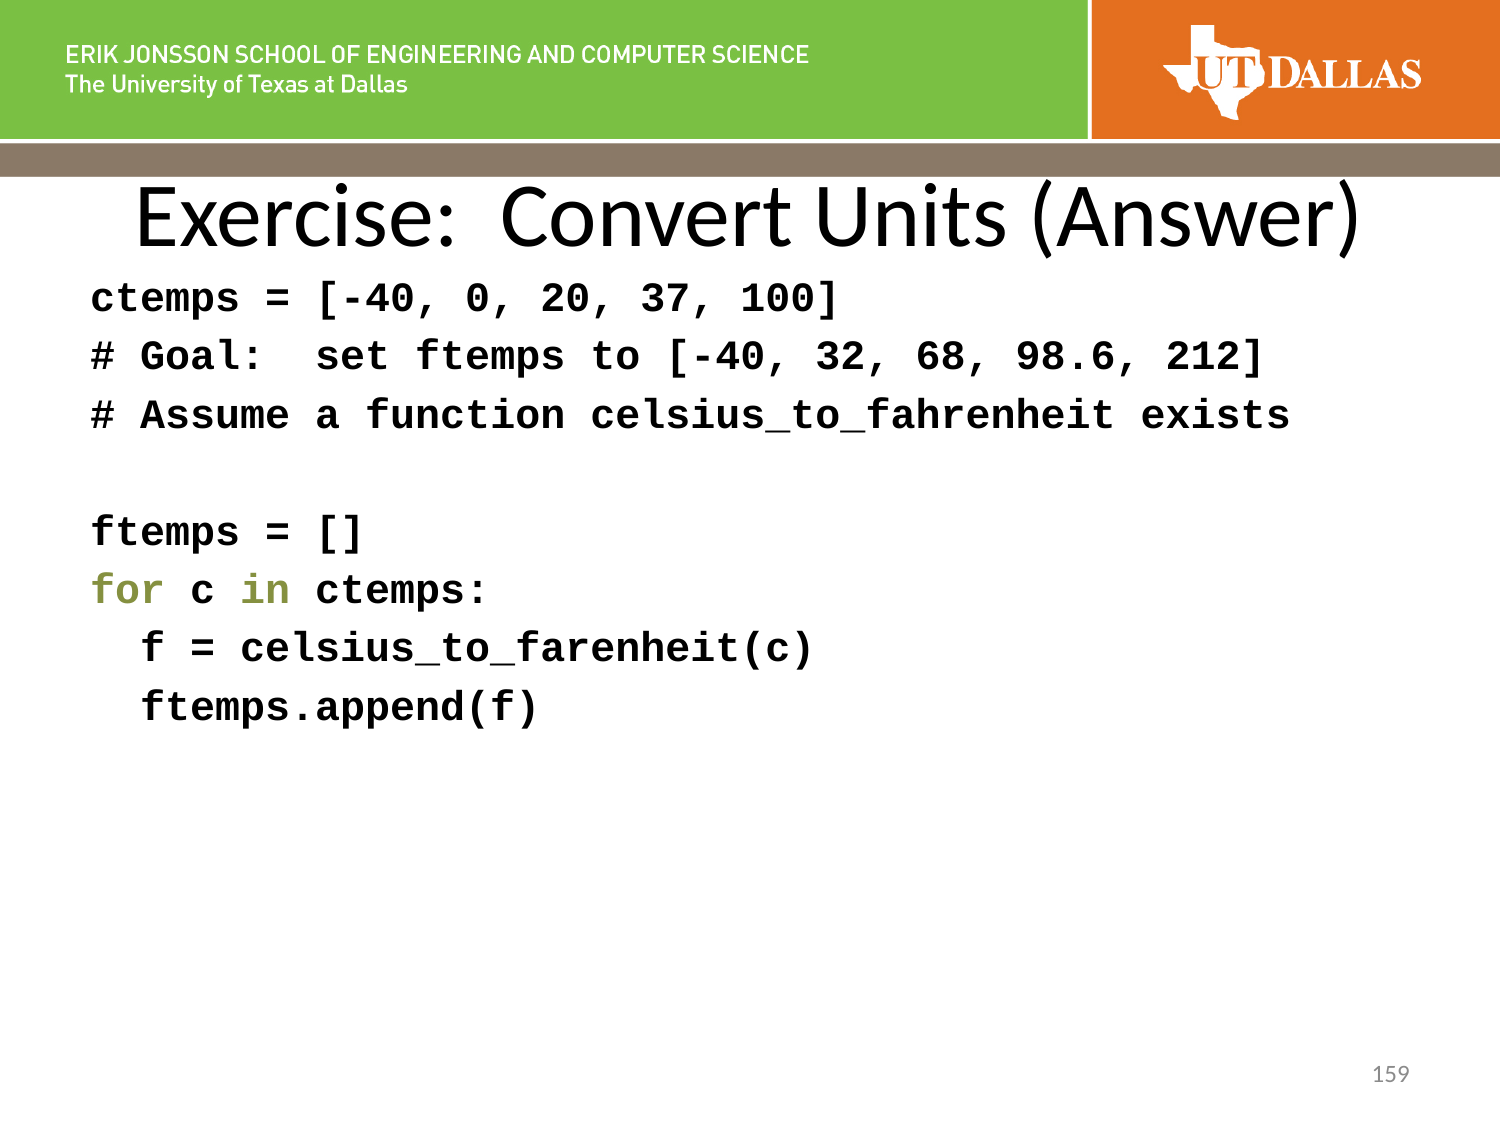

# Exercise:  Convert Units (Answer)
ctemps = [-40, 0, 20, 37, 100]
# Goal:  set ftemps to [-40, 32, 68, 98.6, 212]
# Assume a function celsius_to_fahrenheit exists

ftemps = []
for c in ctemps:
  f = celsius_to_farenheit(c)
  ftemps.append(f)

159